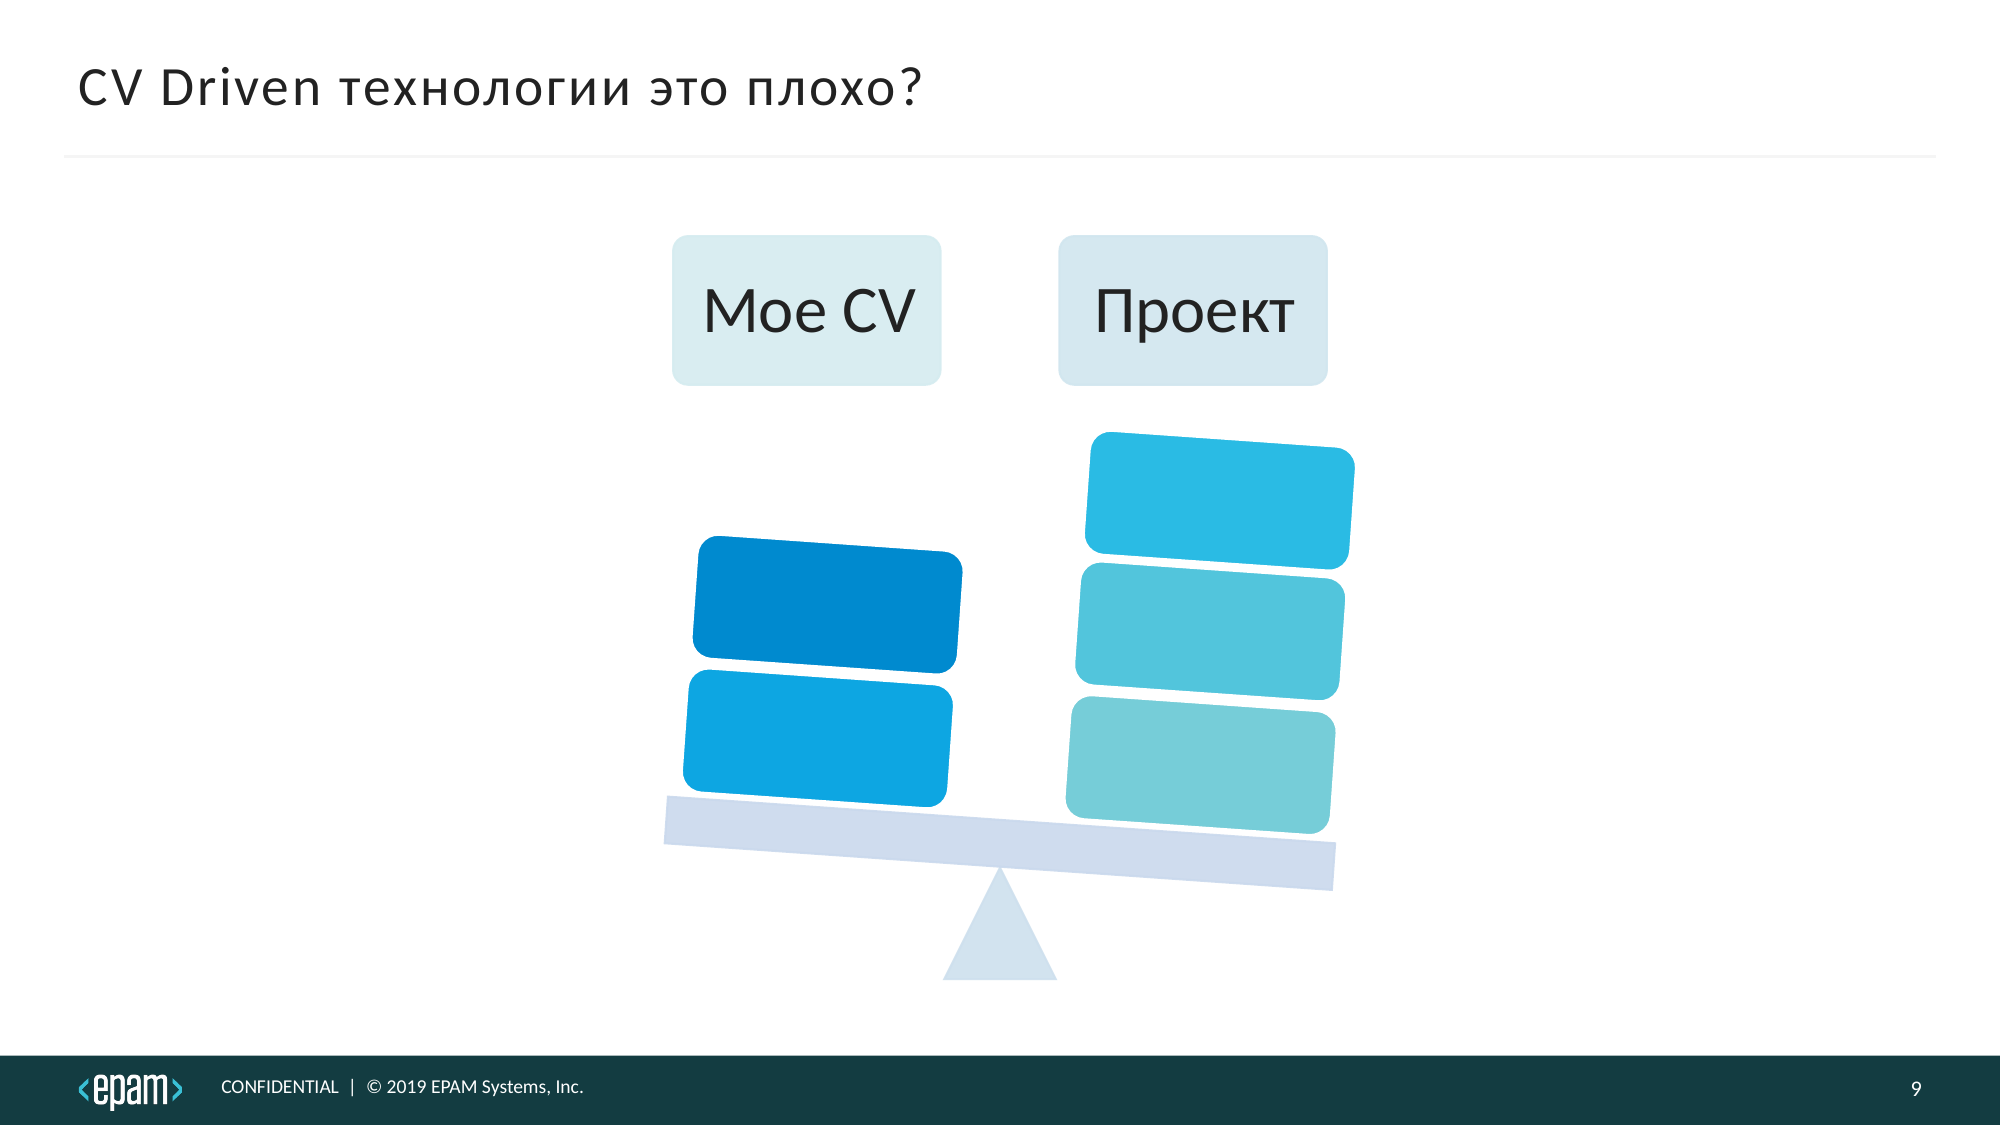

# CV Driven технологии это плохо?
Мое CV
Проект

9